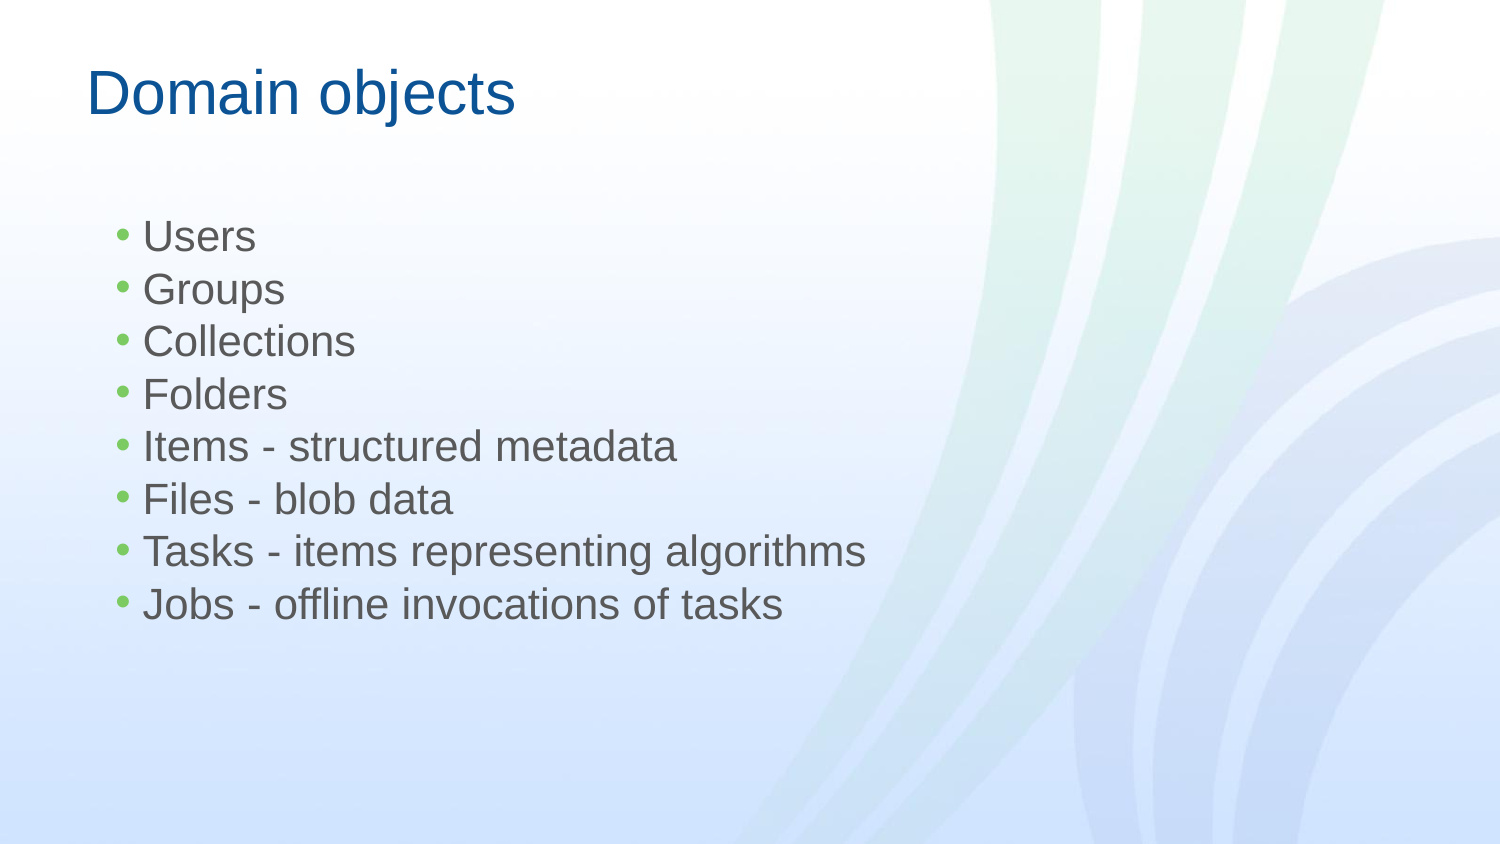

# Domain objects
Users
Groups
Collections
Folders
Items - structured metadata
Files - blob data
Tasks - items representing algorithms
Jobs - offline invocations of tasks